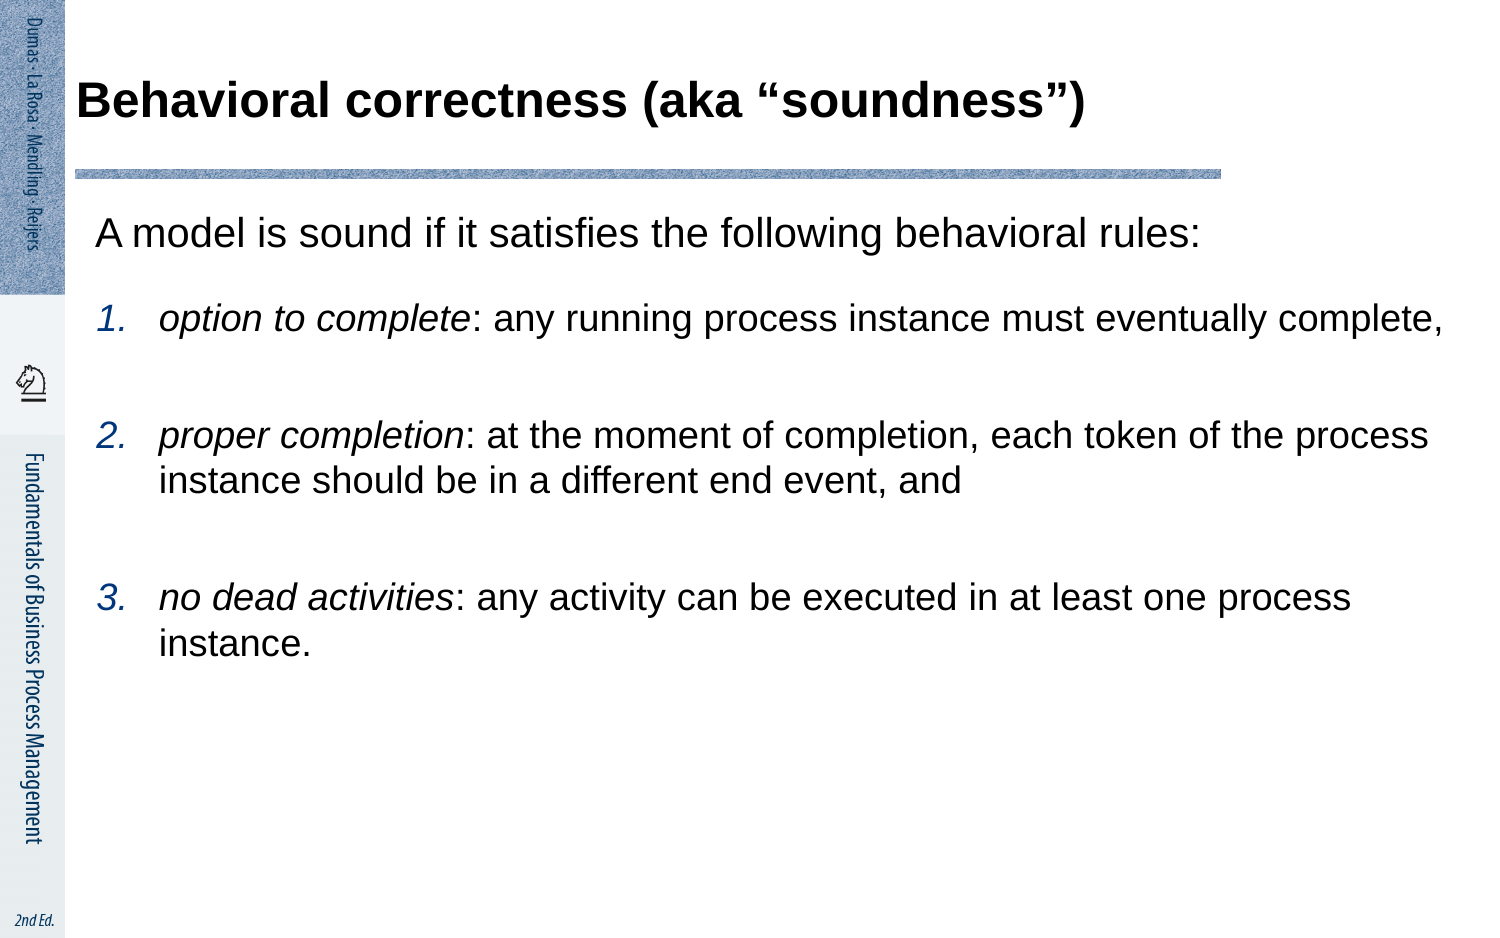

# Behavioral correctness (aka “soundness”)
A model is sound if it satisfies the following behavioral rules:
option to complete: any running process instance must eventually complete,

proper completion: at the moment of completion, each token of the process instance should be in a different end event, and

no dead activities: any activity can be executed in at least one process instance.